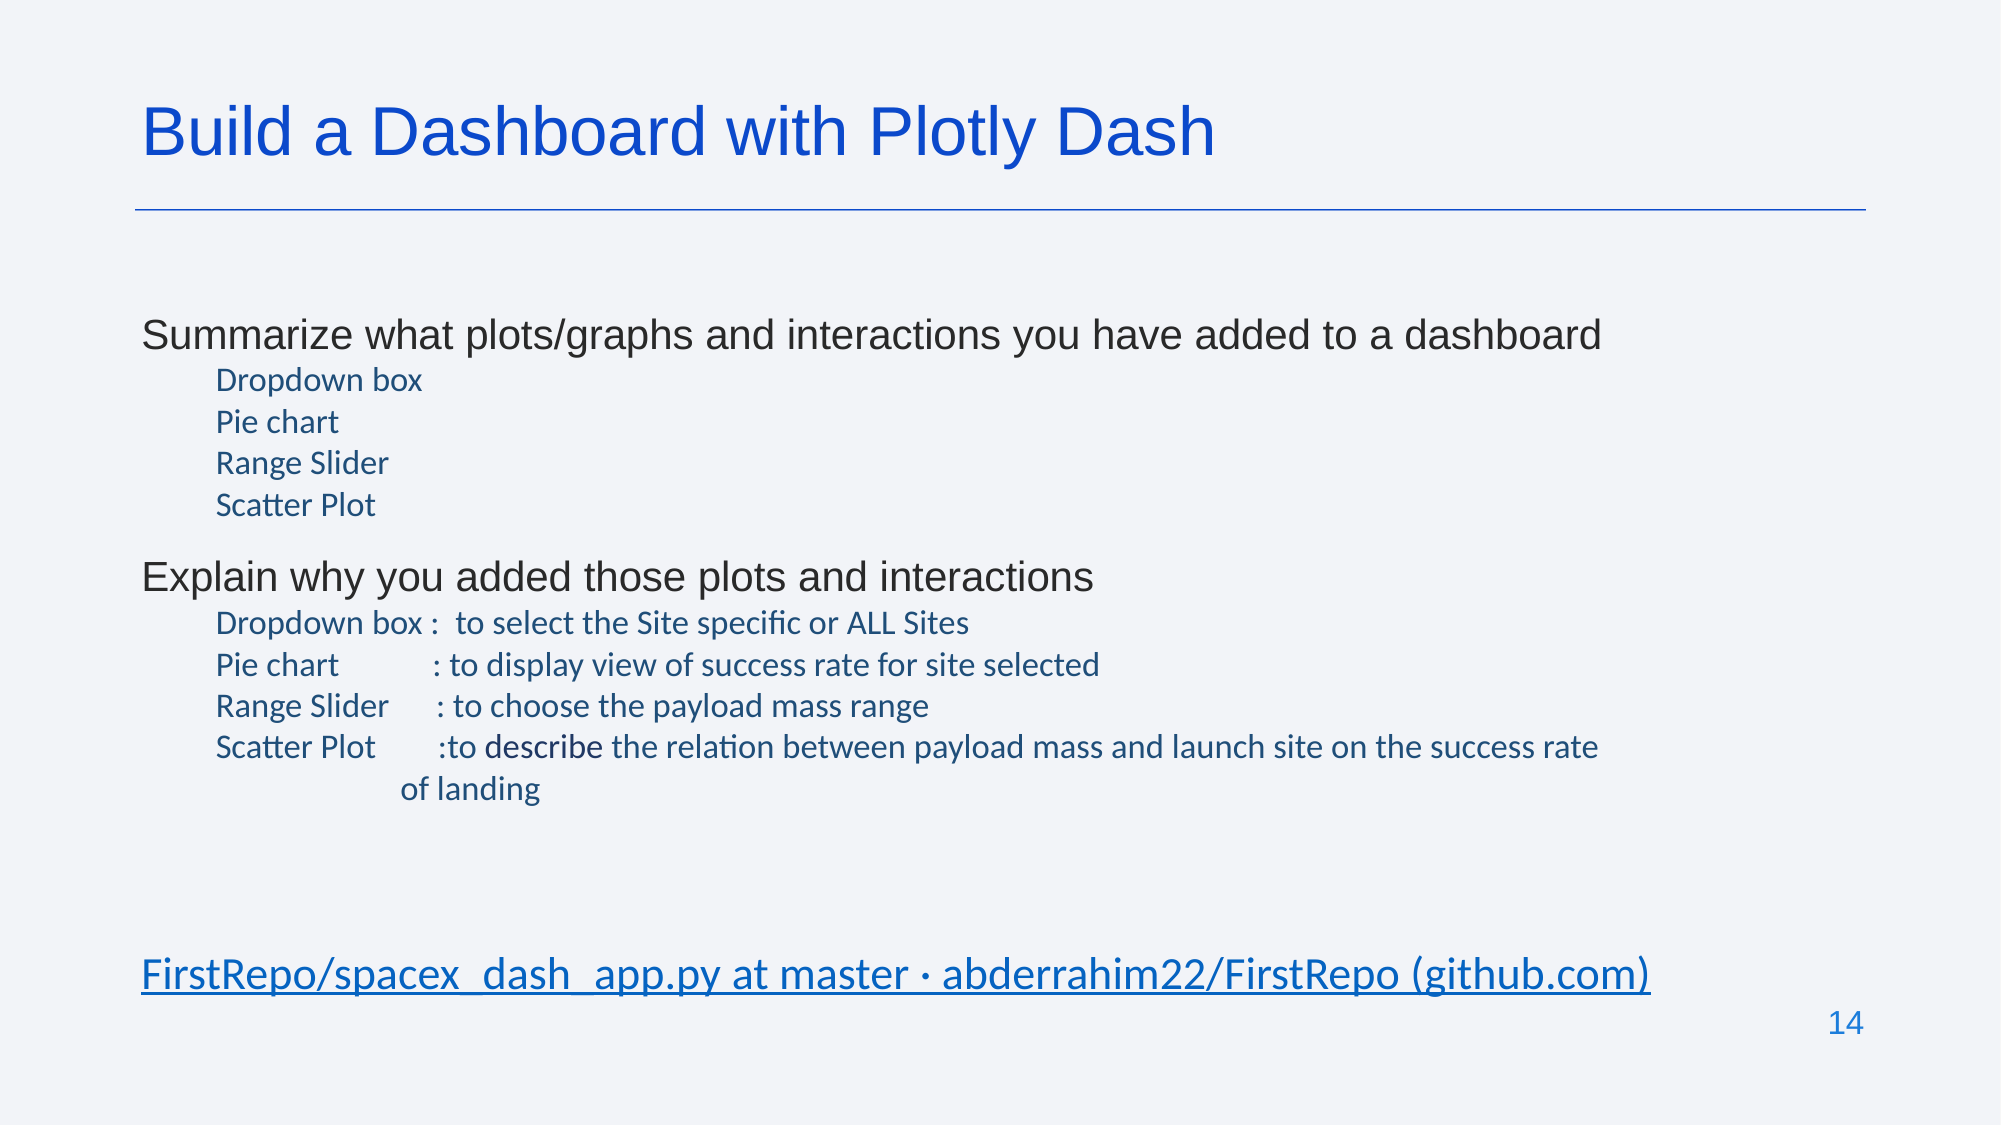

Build a Dashboard with Plotly Dash
Summarize what plots/graphs and interactions you have added to a dashboard
Dropdown box
Pie chart
Range Slider
Scatter Plot
Explain why you added those plots and interactions
Dropdown box :  to select the Site specific or ALL Sites
Pie chart            : to display view of success rate for site selected
Range Slider      : to choose the payload mass range
Scatter Plot        :to describe the relation between payload mass and launch site on the success rate 		      of landing

FirstRepo/spacex_dash_app.py at master · abderrahim22/FirstRepo (github.com)
14